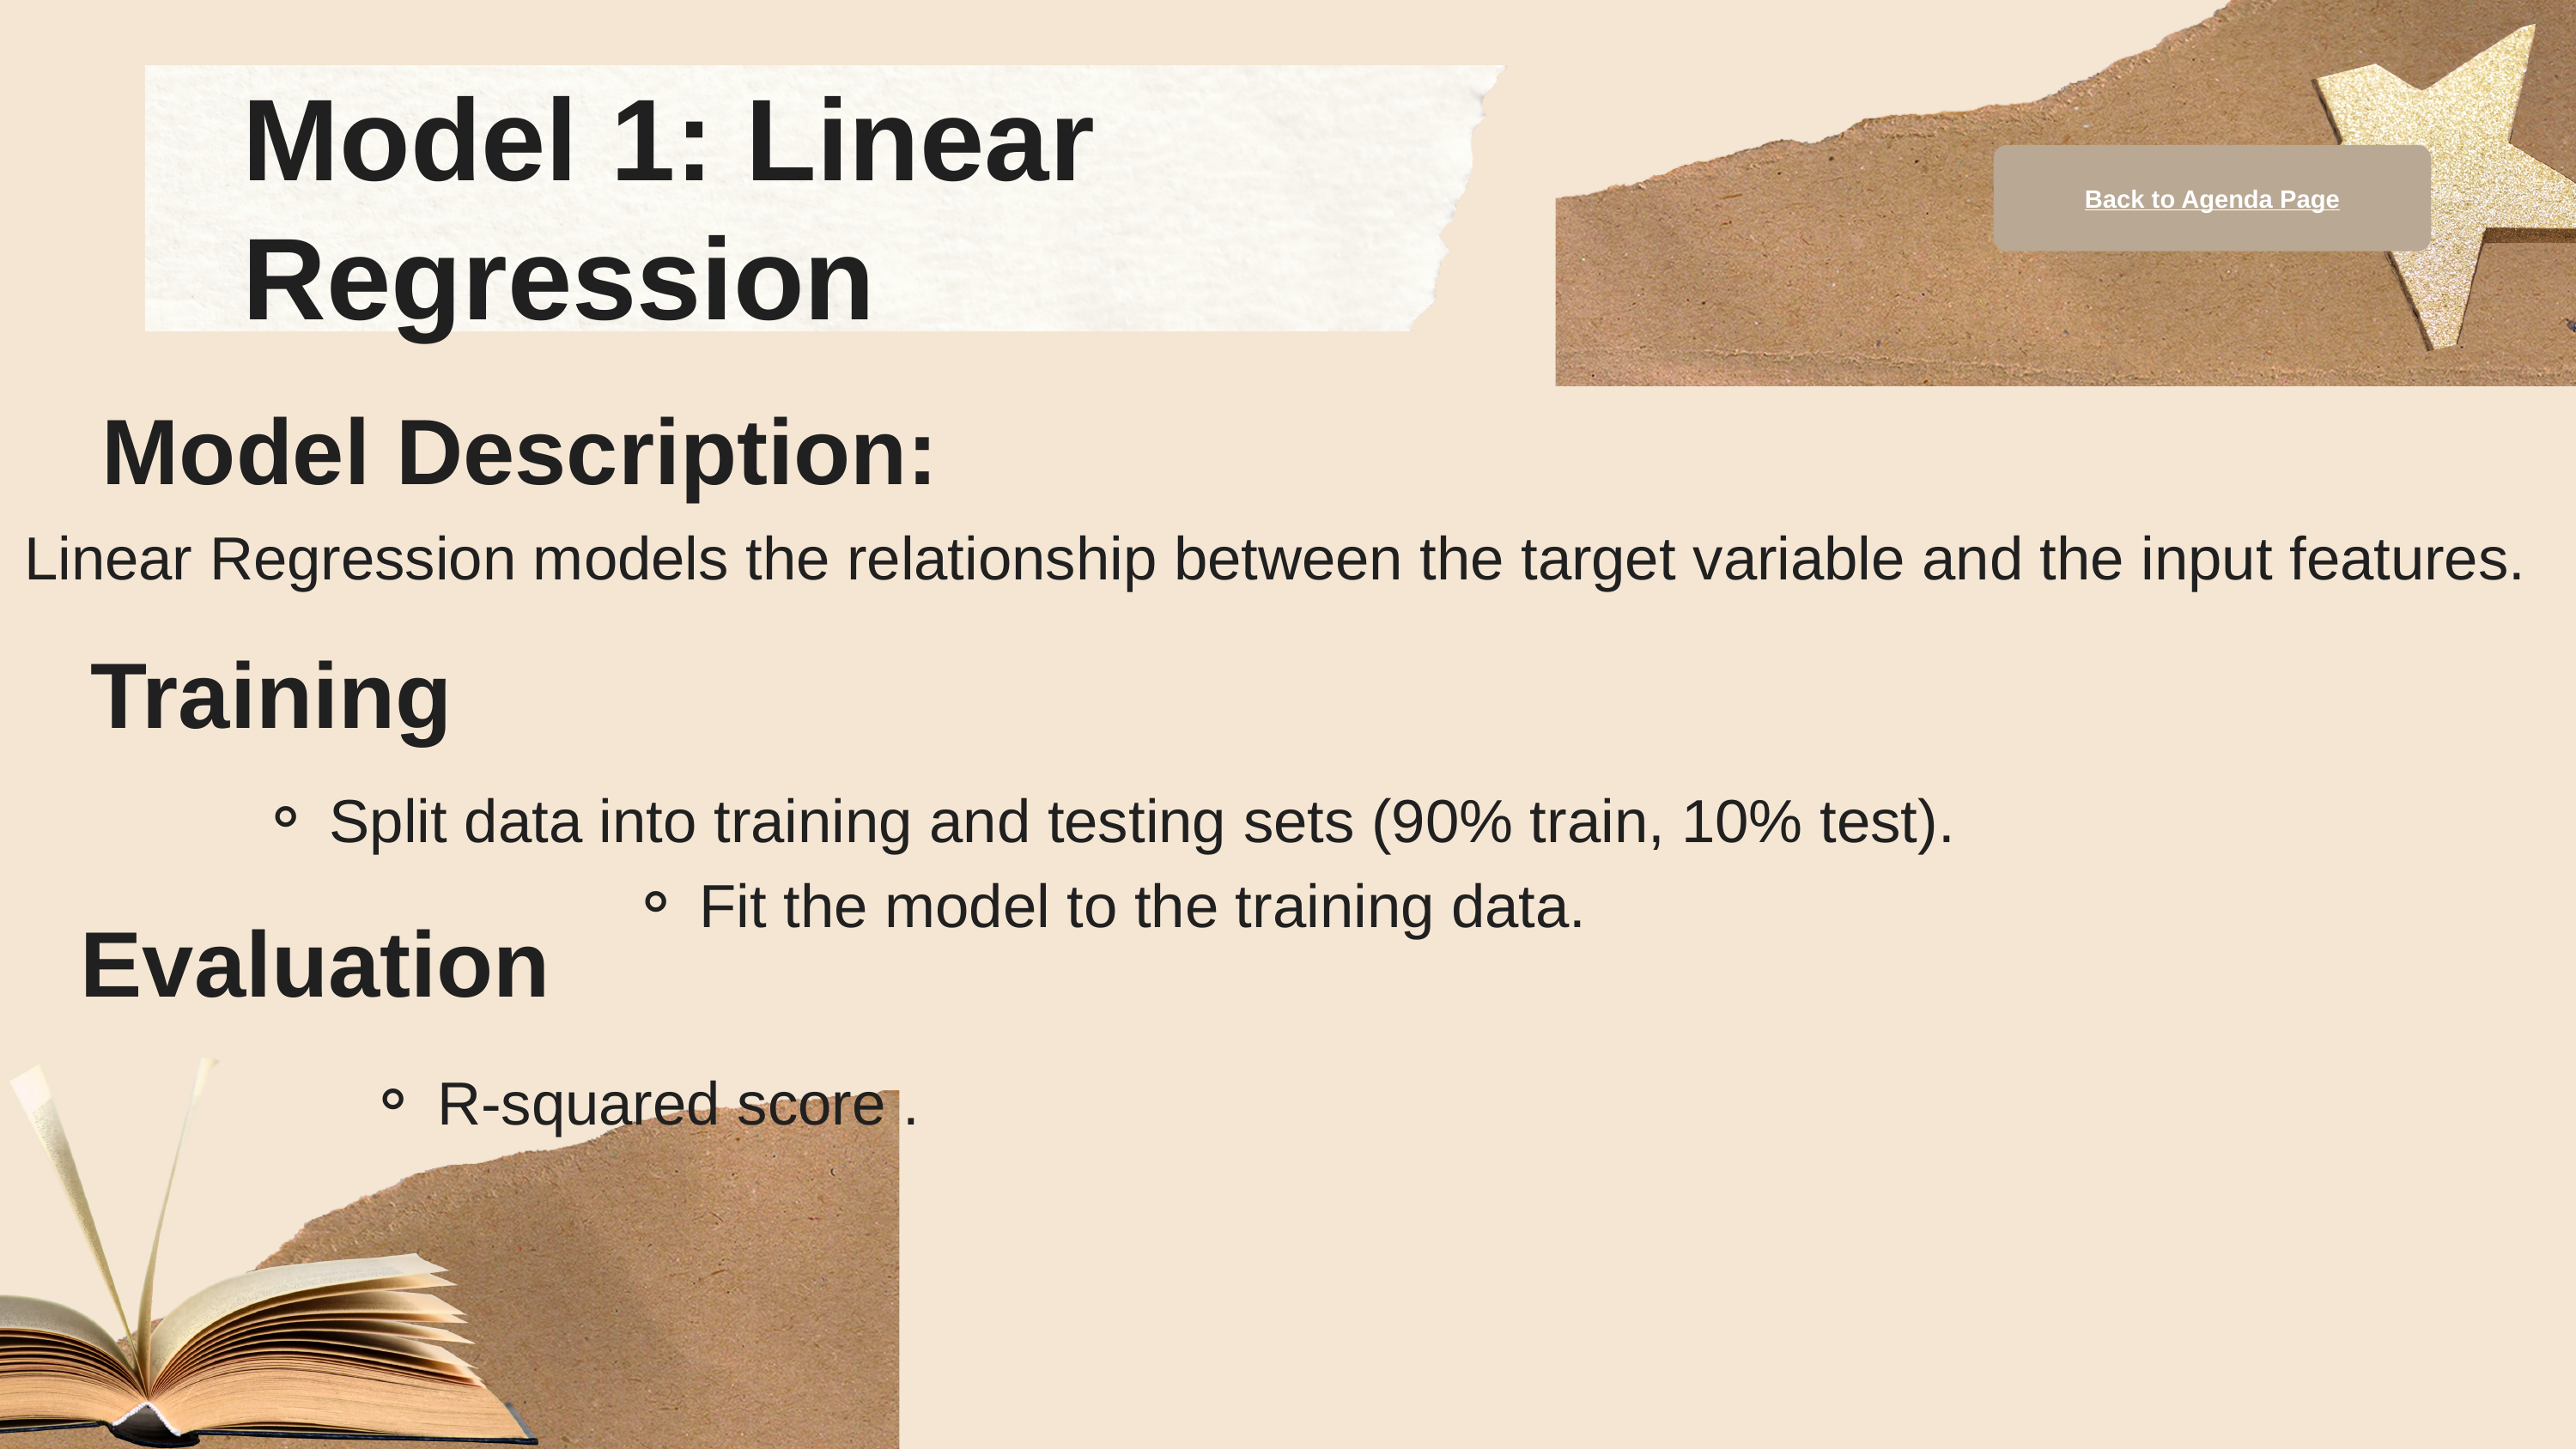

Model 1: Linear Regression

Back to Agenda Page
Model Description:
Linear Regression models the relationship between the target variable and the input features.
Training
Split data into training and testing sets (90% train, 10% test).
Fit the model to the training data.

Evaluation
R-squared score .